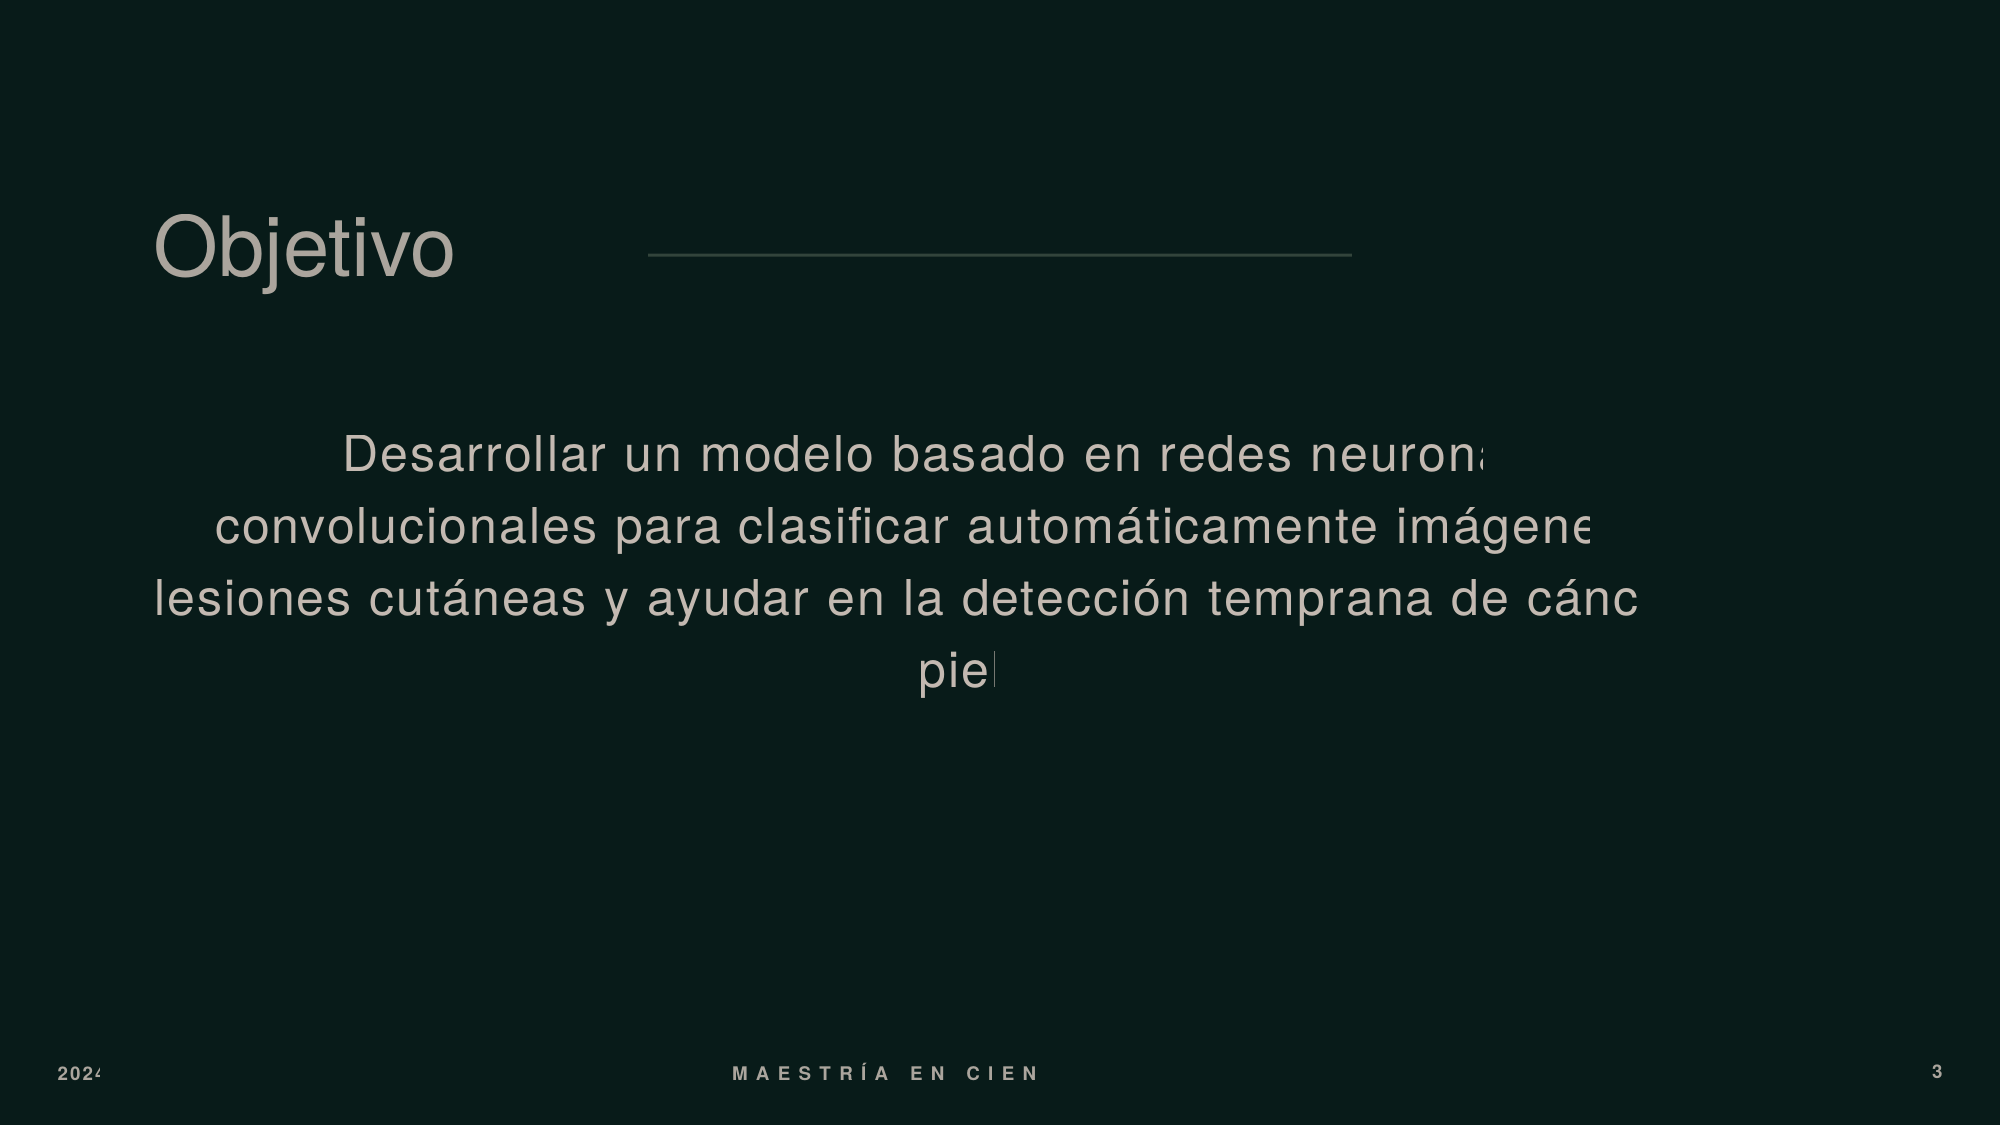

# Objetivo
Desarrollar un modelo basado en redes neuronales convolucionales para clasificar automáticamente imágenes de lesiones cutáneas y ayudar en la detección temprana de cáncer de piel

2024
Maestría en Ciencia de Datos
3